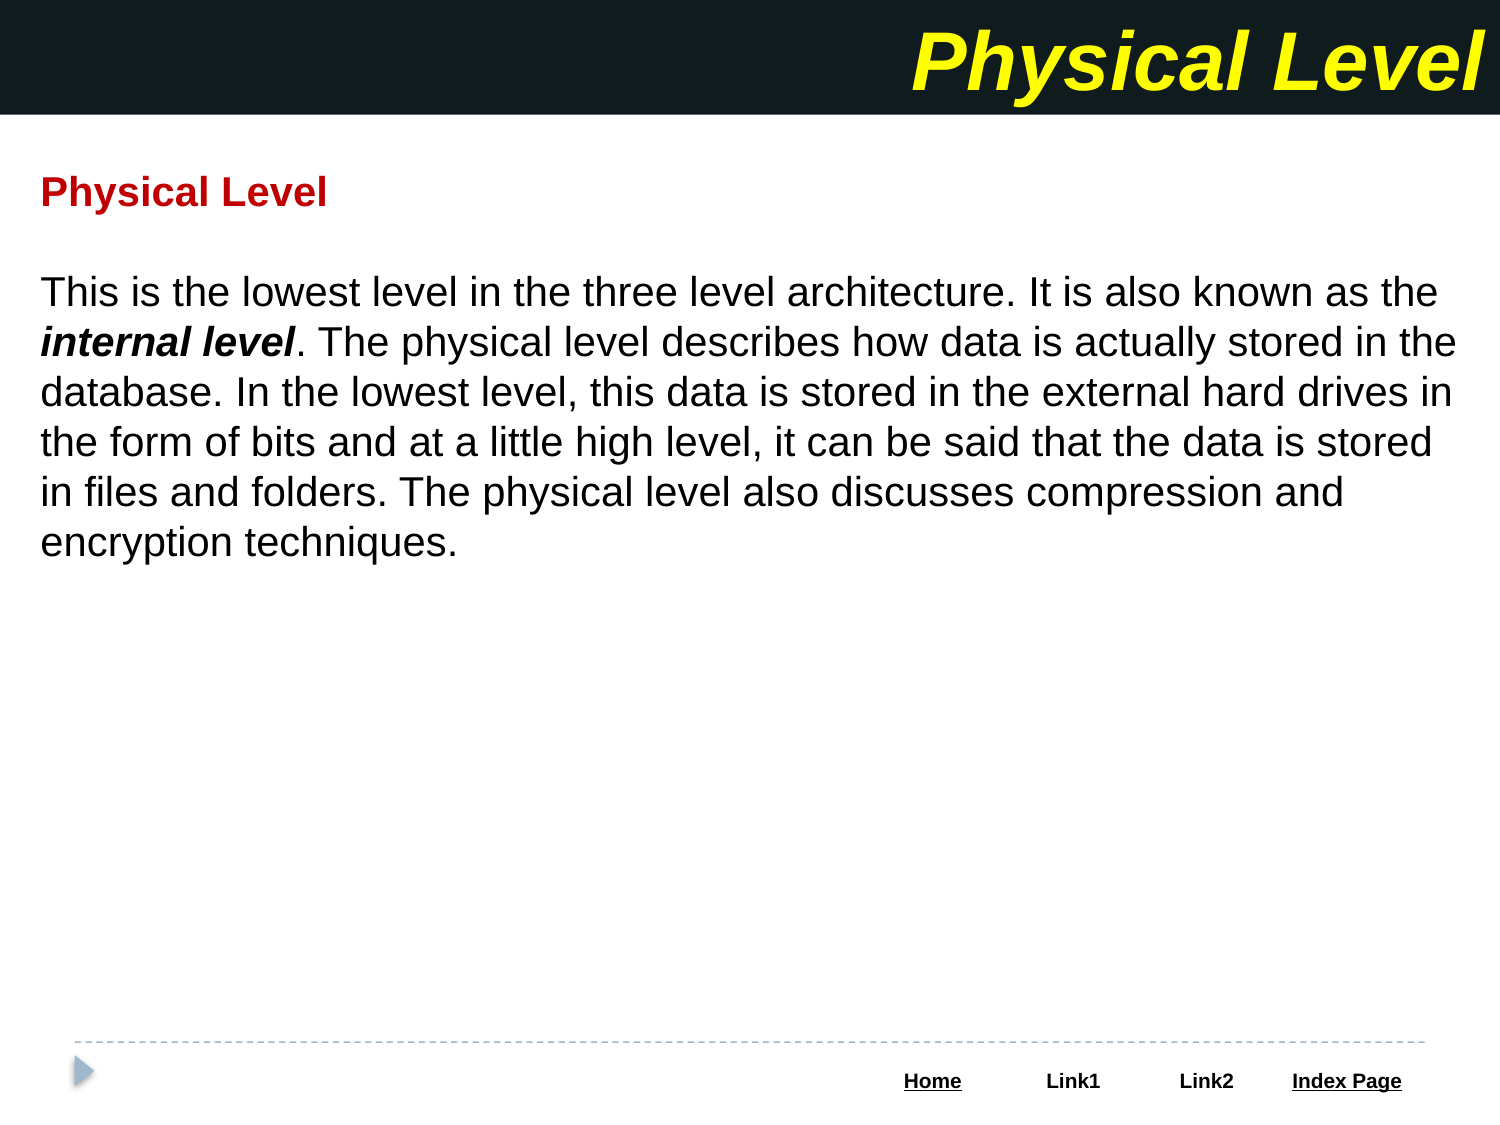

Physical Level

Physical Level

This is the lowest level in the three level architecture. It is also known as the internal level. The physical level describes how data is actually stored in the database. In the lowest level, this data is stored in the external hard drives in the form of bits and at a little high level, it can be said that the data is stored in files and folders. The physical level also discusses compression and encryption techniques.